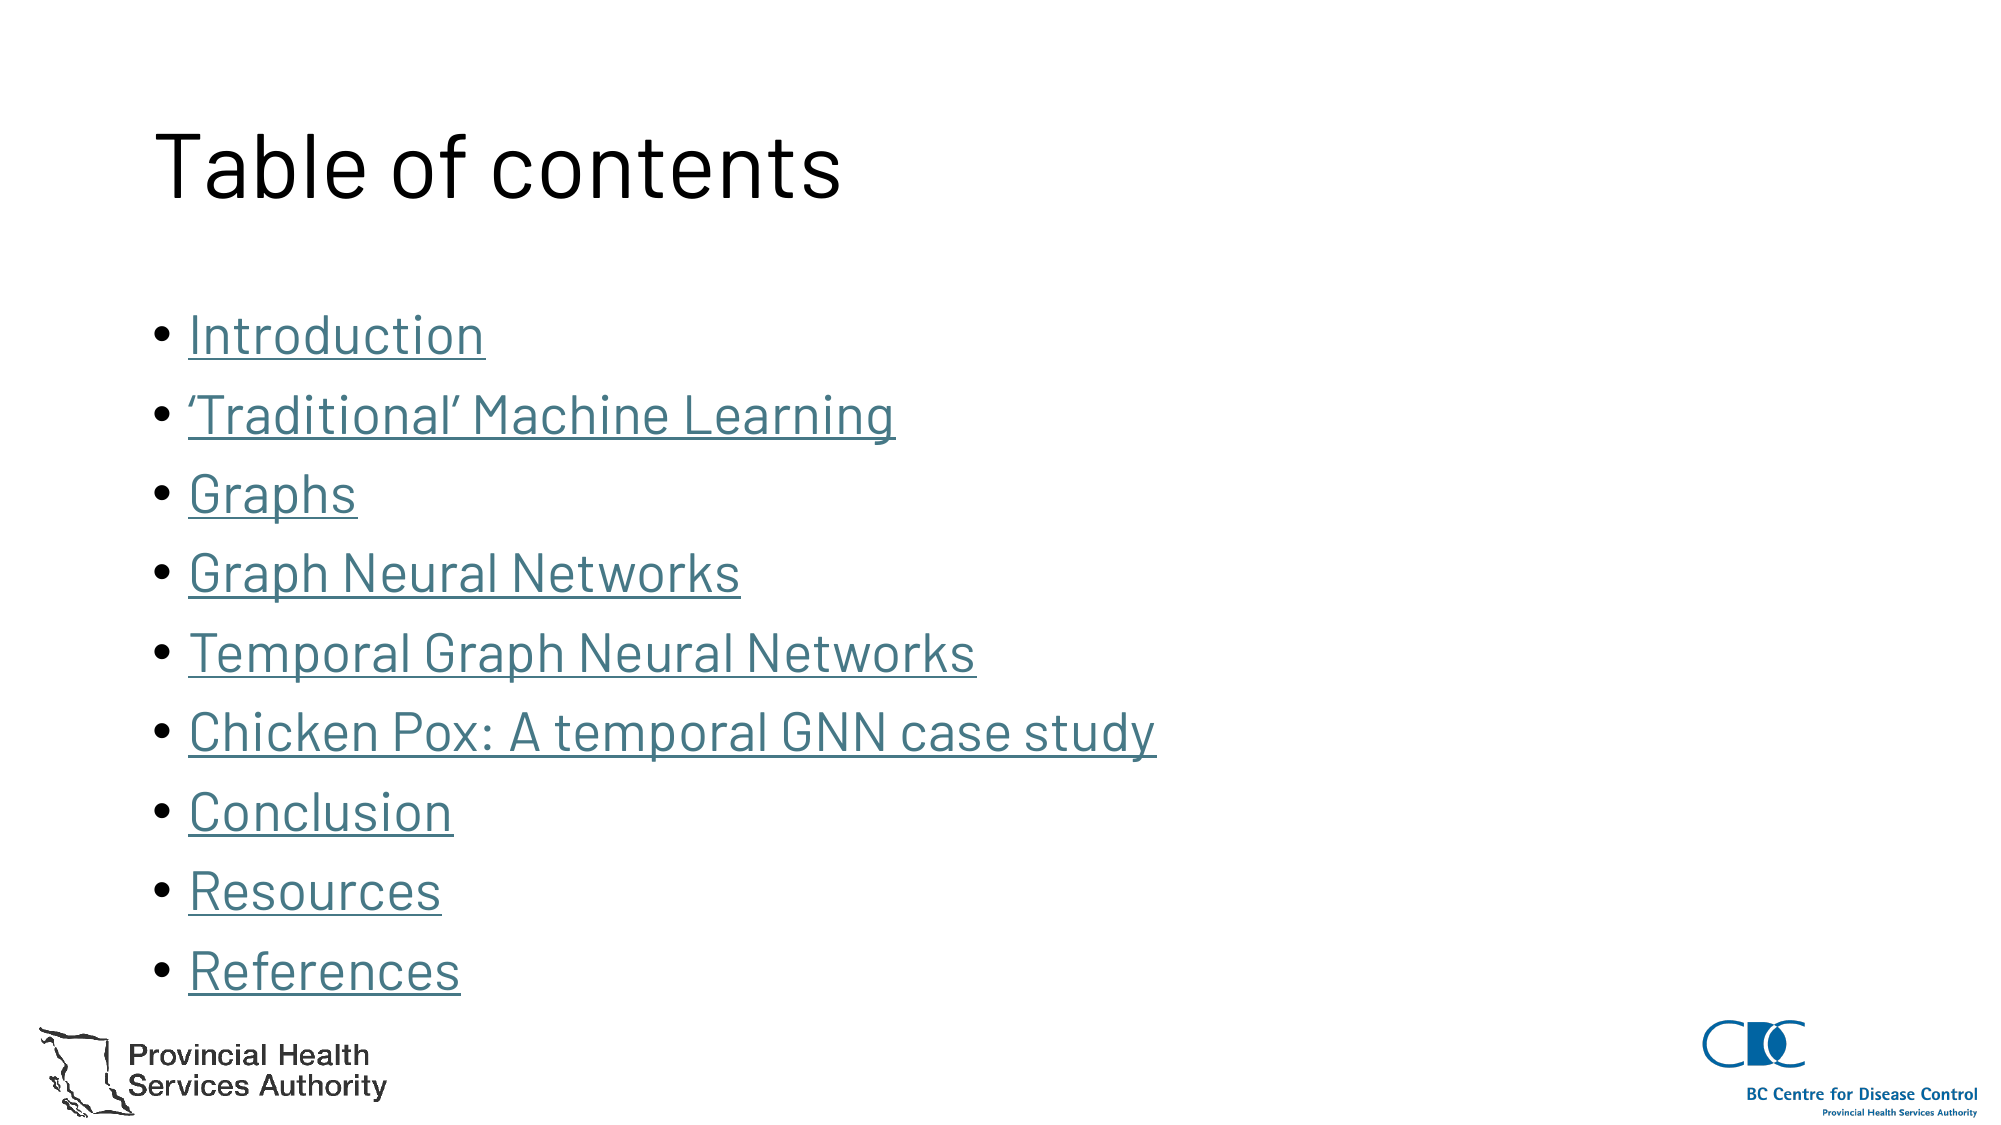

# Table of contents
Introduction
‘Traditional’ Machine Learning
Graphs
Graph Neural Networks
Temporal Graph Neural Networks
Chicken Pox: A temporal GNN case study
Conclusion
Resources
References